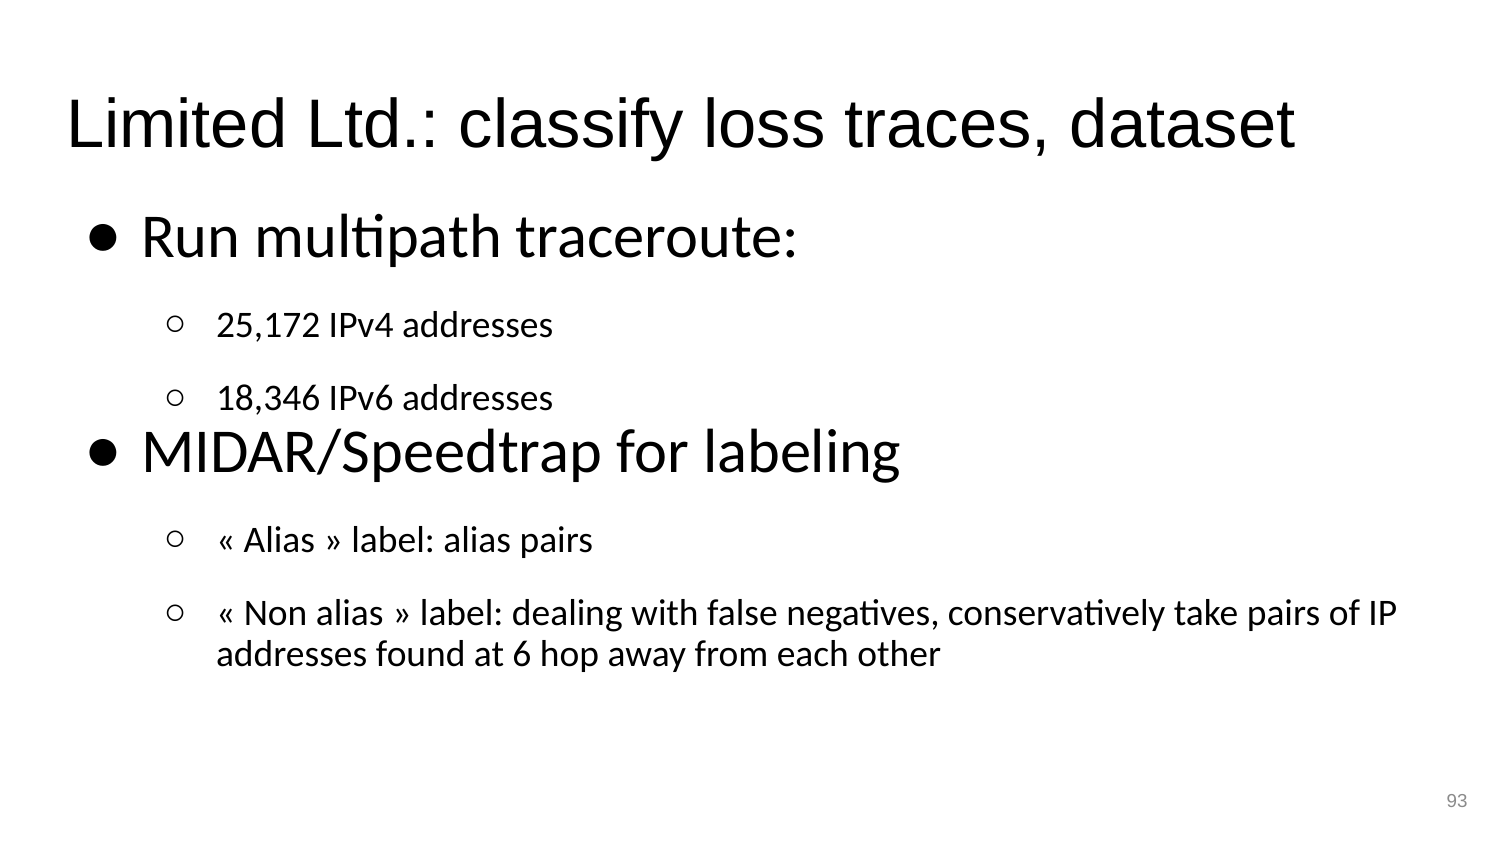

# Limited Ltd.: classify loss traces, dataset
Run multipath traceroute:
25,172 IPv4 addresses
18,346 IPv6 addresses
MIDAR/Speedtrap for labeling
« Alias » label: alias pairs
« Non alias » label: dealing with false negatives, conservatively take pairs of IP addresses found at 6 hop away from each other

93